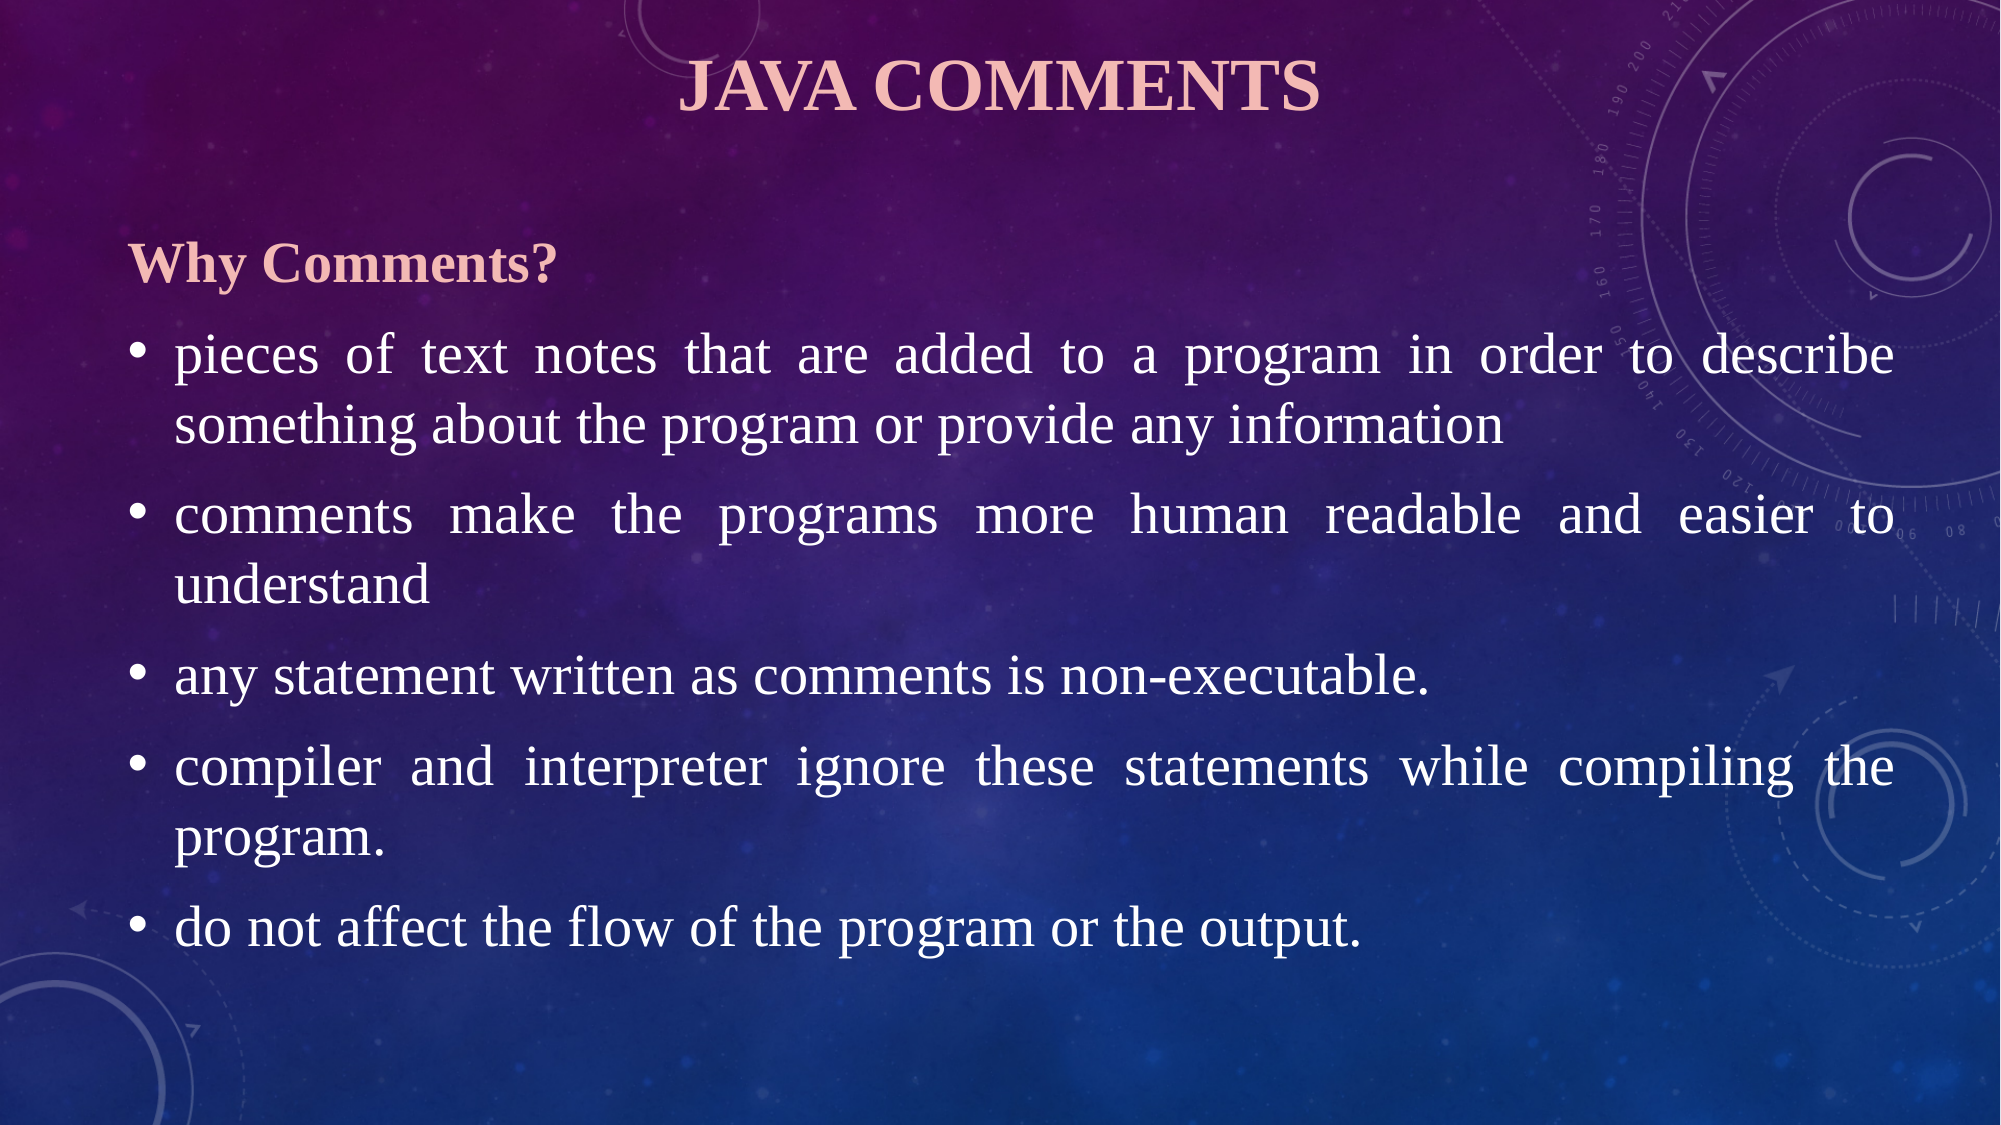

# JAVA COMMENTS
Why Comments?
pieces of text notes that are added to a program in order to describe something about the program or provide any information
comments make the programs more human readable and easier to understand
any statement written as comments is non-executable.
compiler and interpreter ignore these statements while compiling the program.
do not affect the flow of the program or the output.